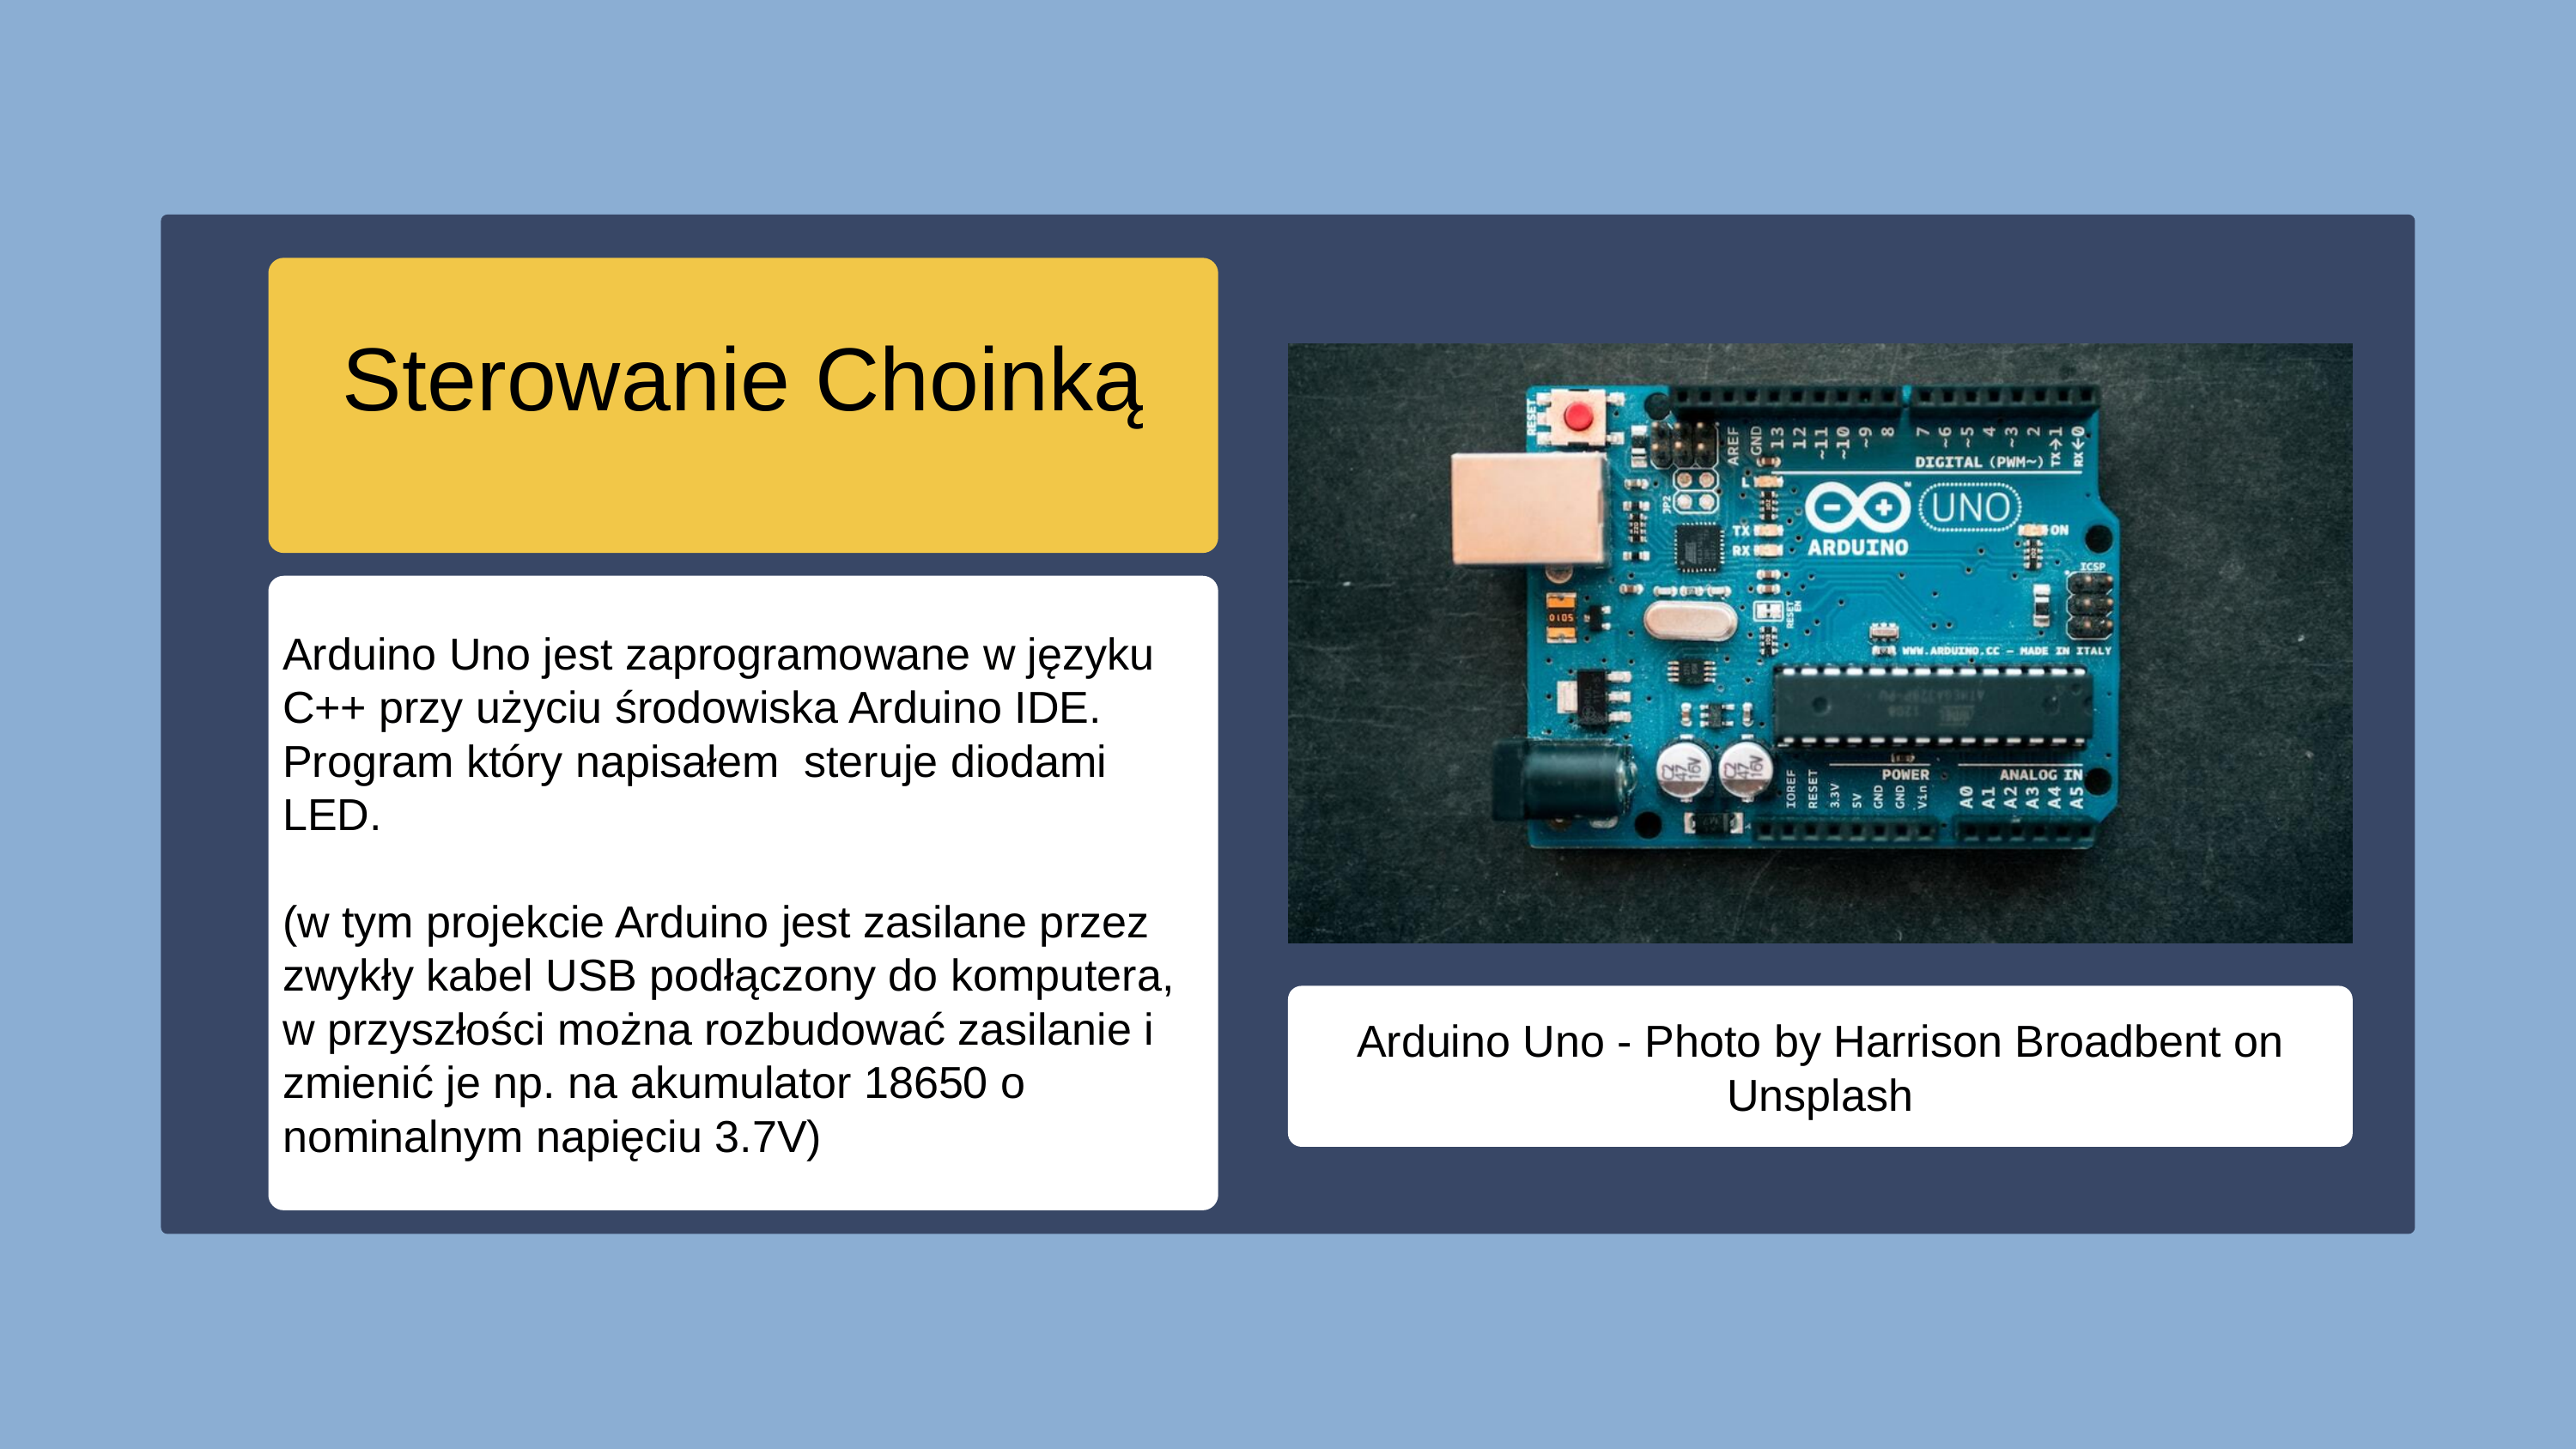

Sterowanie Choinką

Arduino Uno jest zaprogramowane w języku C++ przy użyciu środowiska Arduino IDE. Progra﻿m który napisałem  steruje diodami LED.

(w tym projekcie Arduino jest zasilane przez zwykły kabel USB podłączony do komputera, w przyszłości można rozbudować zasilanie i zmienić je np. na akumulator 18650 o nominalnym napięciu 3.7V)

Arduino Uno - Photo by Harrison Broadbent on Unsplash